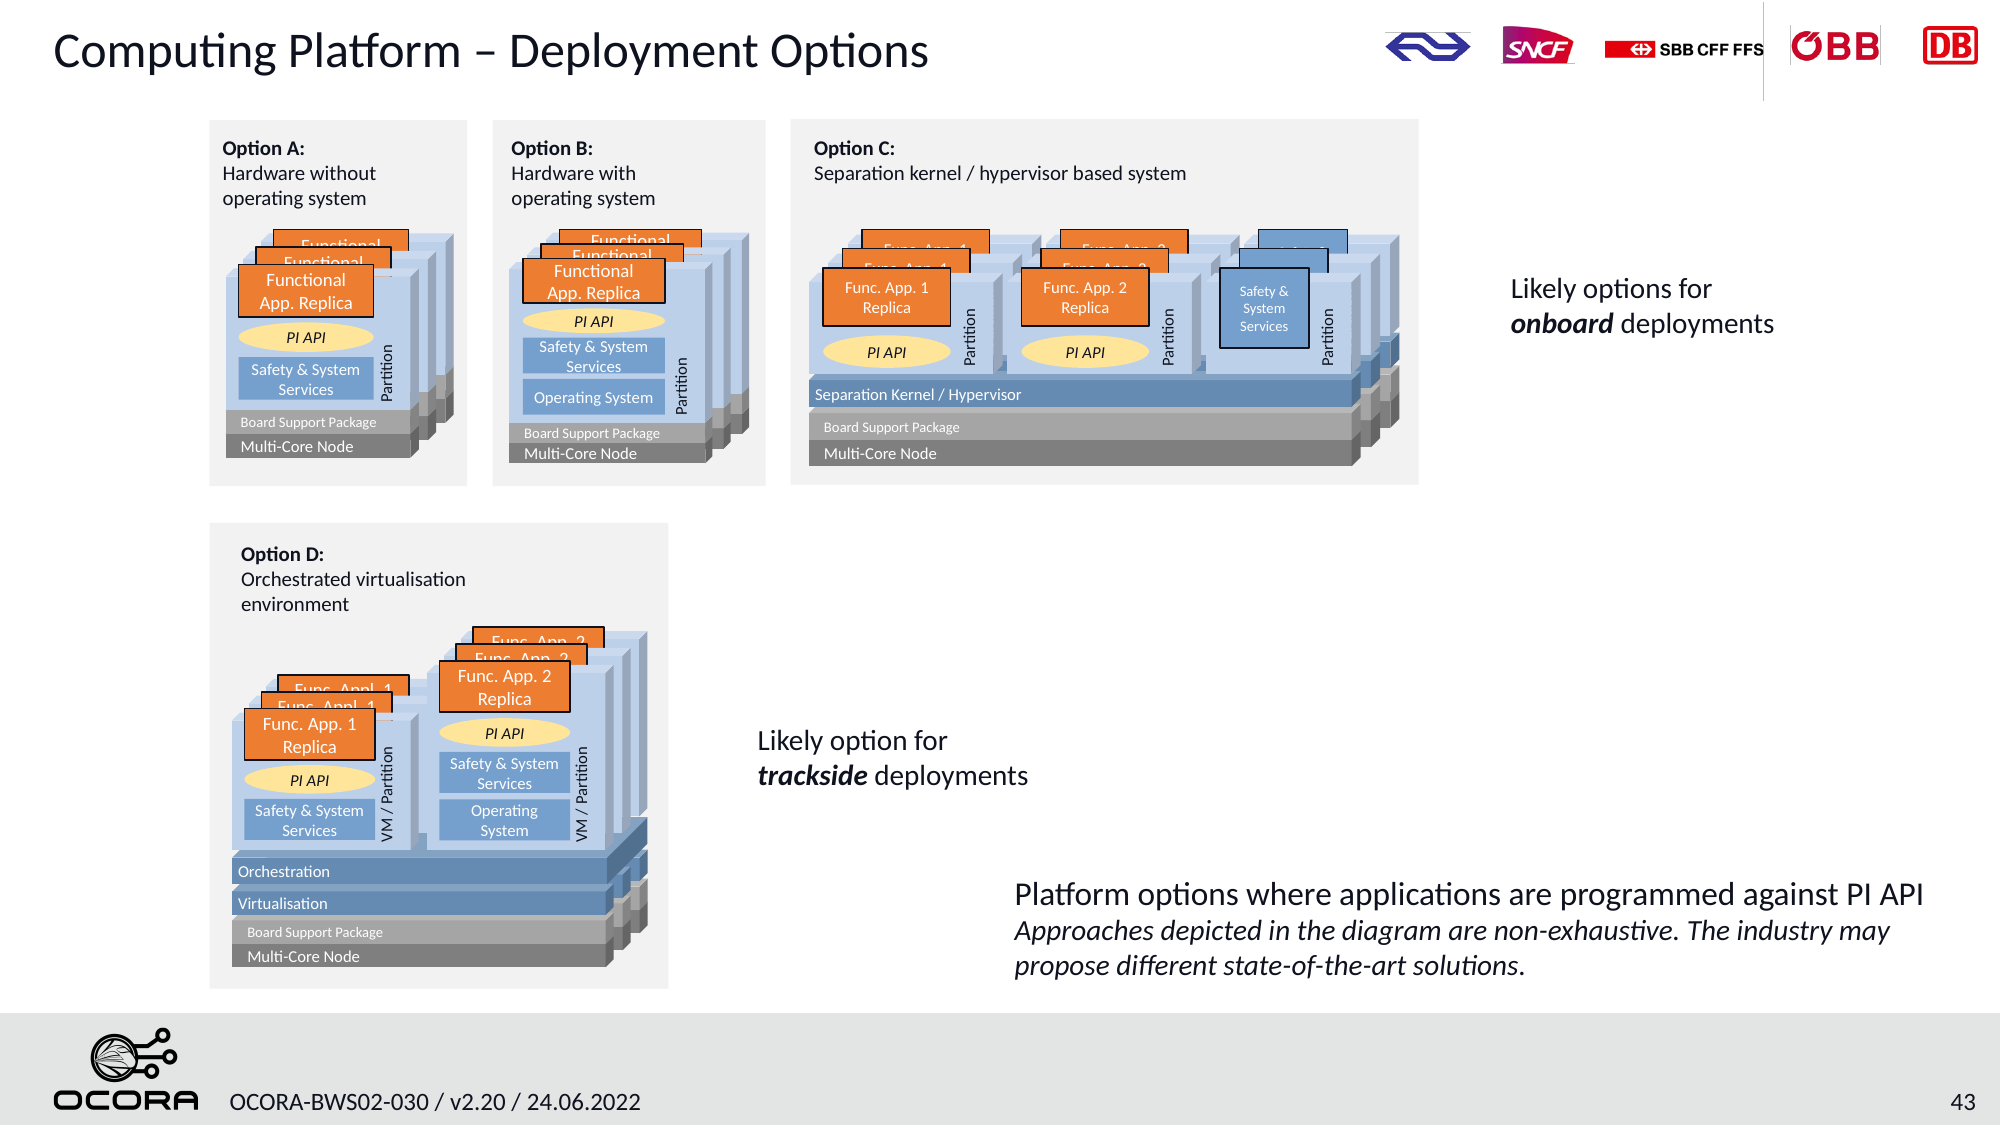

# Computing Platform – Deployment Options

Option A:
Hardware without
operating system
Option C:
Separation kernel / hypervisor based system
Option B:
Hardware with
operating system
Functional App. Replica
Partition
PI API
Safety & System Services
Board Support Package
Multi-Core Node
Functional App. Replica
Partition
PI API
Safety & System Services
Board Support Package
Multi-Core Node
Functional App. Replica
Partition
PI API
Safety & System Services
Board Support Package
Multi-Core Node
Functional App. Replica
Partition
PI API
Safety & System Services
Operating System
Board Support Package
Multi-Core Node
Functional App. Replica
Partition
PI API
Safety & System Services
Operating System
Board Support Package
Multi-Core Node
Functional App. Replica
Partition
PI API
Safety & System Services
Operating System
Board Support Package
Multi-Core Node
Func. App. 1 Replica
Partition
PI API
Func. App. 2 Replica
Partition
PI API
Safety & System Services
Partition
Separation Kernel / Hypervisor
Board Support Package
Multi-Core Node
Func. App. 1 Replica
Partition
PI API
Func. App. 2 Replica
Partition
PI API
Safety & System Services
Partition
Separation Kernel / Hypervisor
Board Support Package
Multi-Core Node
Func. App. 1 Replica
Partition
PI API
Func. App. 2 Replica
Partition
PI API
Safety & System Services
Partition
Separation Kernel / Hypervisor
Board Support Package
Multi-Core Node
Likely options for
onboard deployments

Option D:
Orchestrated virtualisation
environment
Func. App. 2 Replica
Partition
PI API
Safety & System Services
Operating System
Func. App. 2 Replica
Partition
PI API
Safety & System Services
Operating System
Func. App. 2 Replica

VM / Partition
PI API
Safety & System Services
Operating System
Func. Appl. 1 Replica
Partition
PI API
Safety & System Services
Func. Appl. 1 Replica
Partition
PI API
Safety & System Services
Func. App. 1 Replica
VM / Partition
PI API
Safety & System Services
Orchestration
Separation Kernel / Hypervisor
Board Support Package
Multi-Core Node
Separation Kernel / Hypervisor
Board Support Package
Multi-Core Node
Virtualisation
Board Support Package
Multi-Core Node
Likely option for
trackside deployments
Platform options where applications are programmed against PI API
Approaches depicted in the diagram are non-exhaustive. The industry may propose different state-of-the-art solutions.

OCORA-BWS02-030 / v2.20 / 24.06.2022